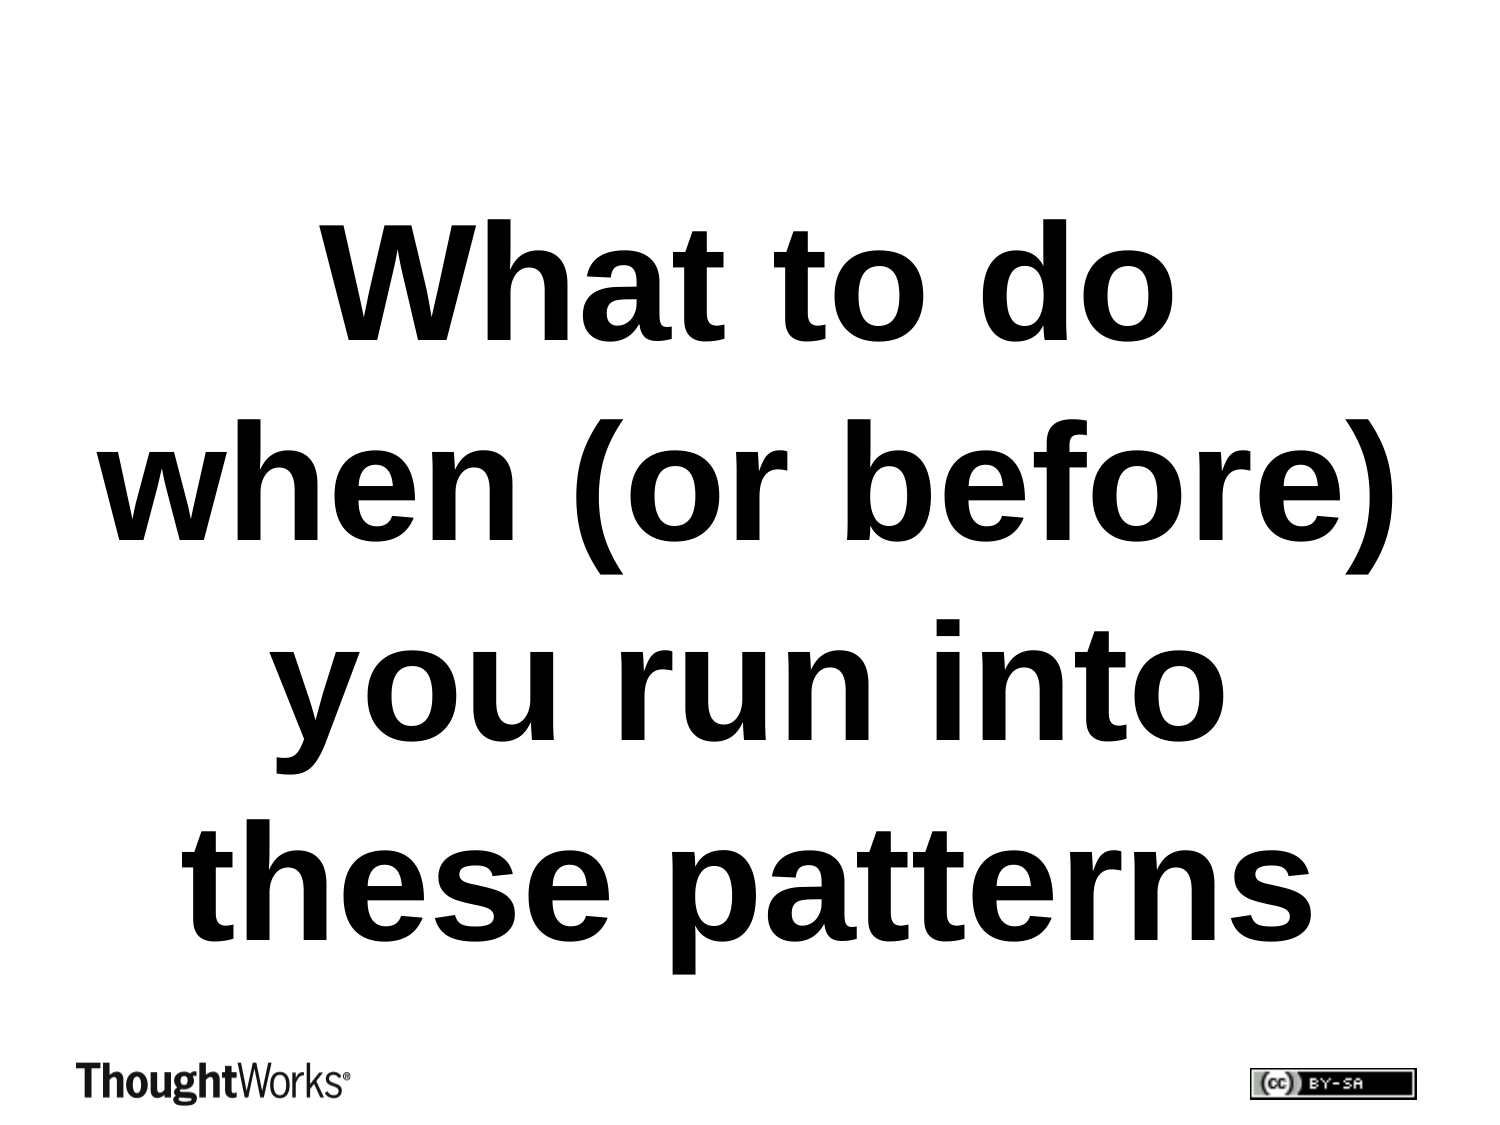

What to do when (or before) you run into these patterns